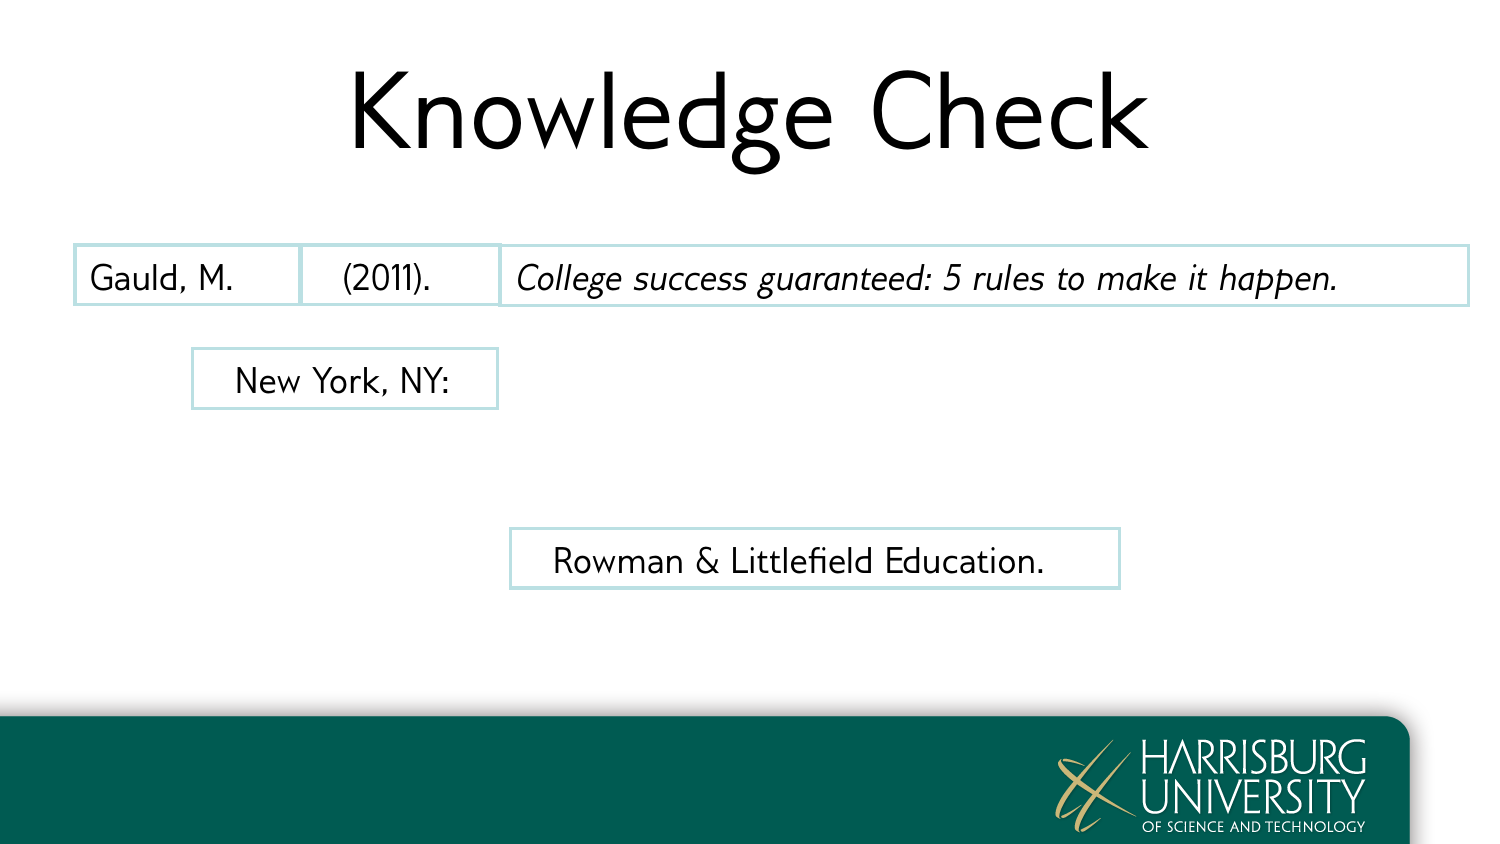

# Knowledge Check
Gauld, M.
(2011).
College success guaranteed: 5 rules to make it happen.
New York, NY:
Rowman & Littlefield Education.